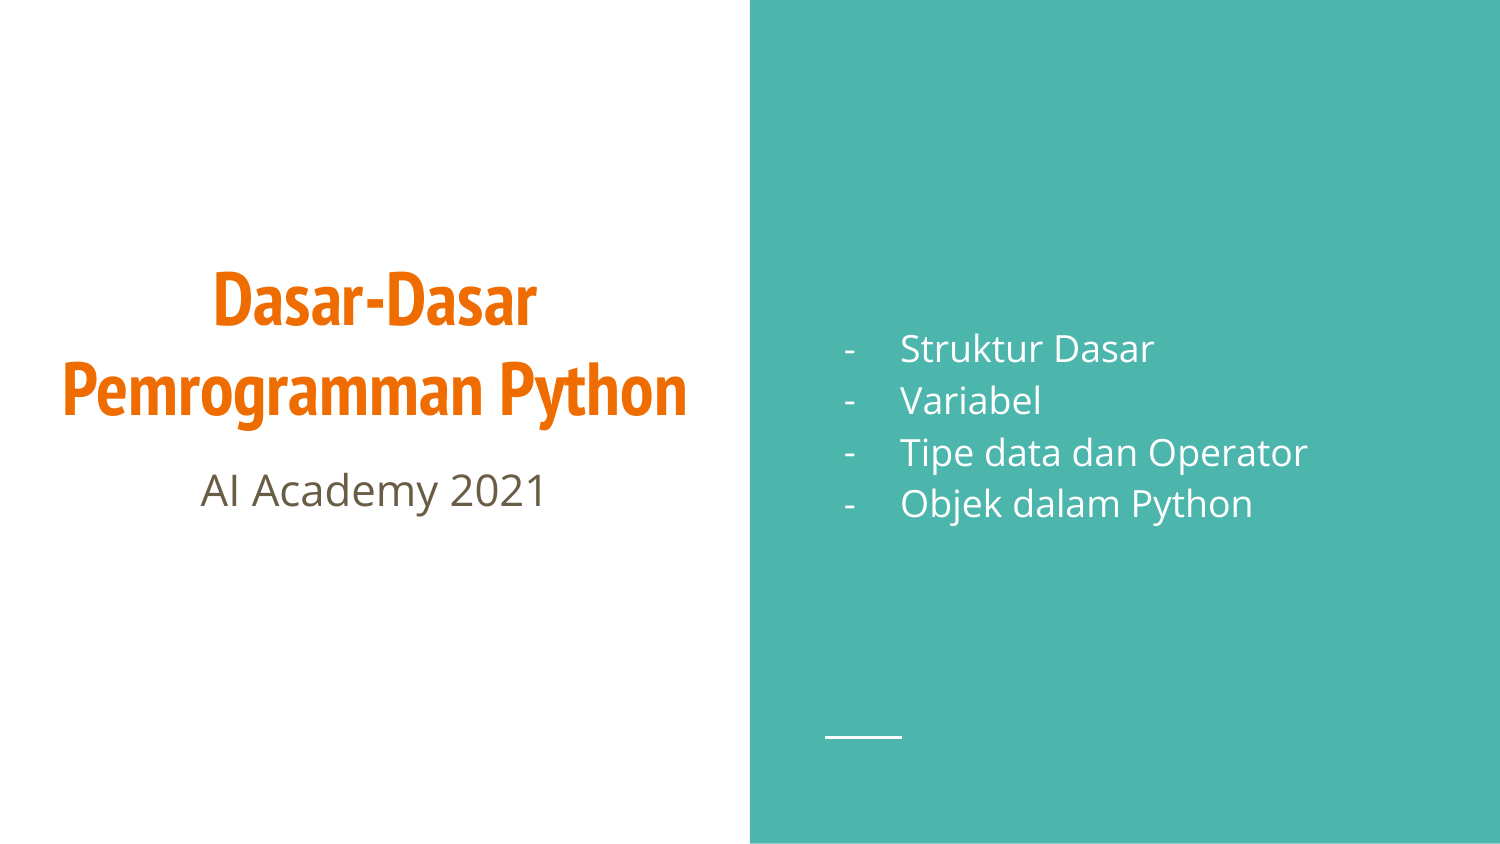

Struktur Dasar
Variabel
Tipe data dan Operator
Objek dalam Python
# Dasar-Dasar Pemrogramman Python
AI Academy 2021